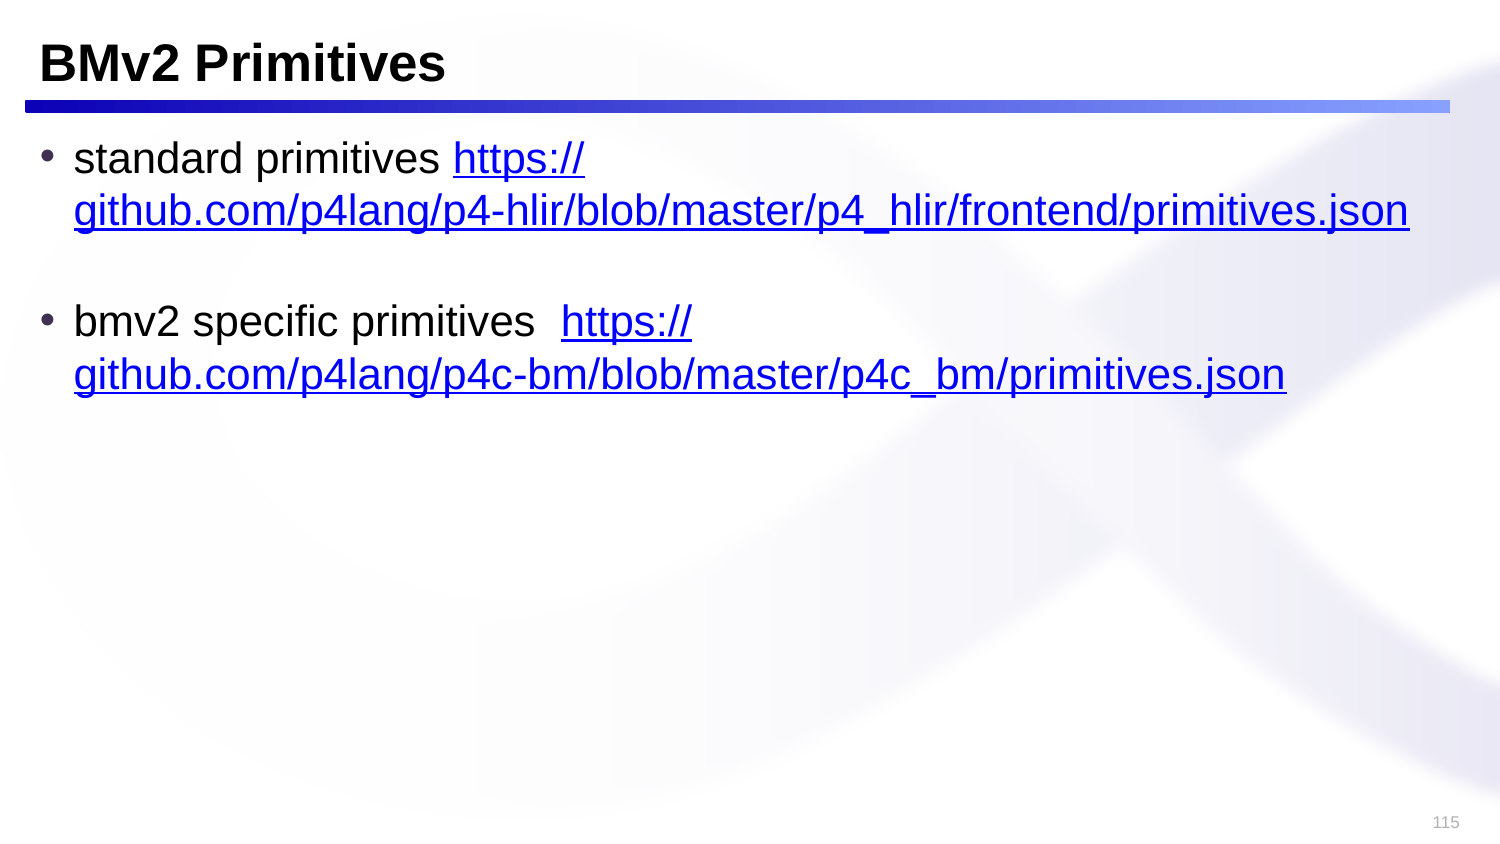

# BMv2 Primitives
standard primitives https://github.com/p4lang/p4-hlir/blob/master/p4_hlir/frontend/primitives.json

bmv2 specific primitives  https://github.com/p4lang/p4c-bm/blob/master/p4c_bm/primitives.json
115